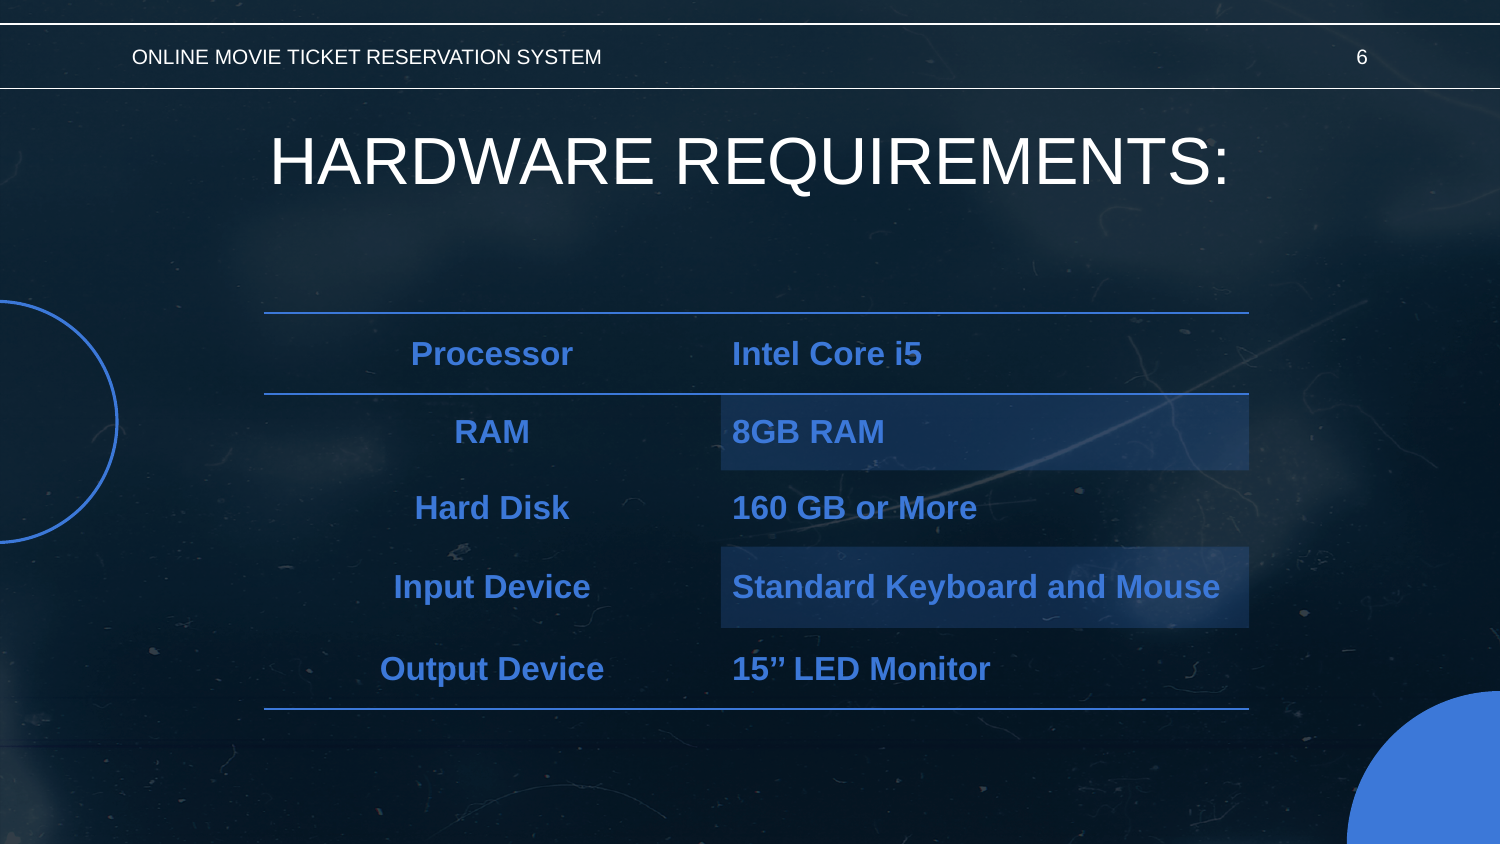

ONLINE MOVIE TICKET RESERVATION SYSTEM
6
# HARDWARE REQUIREMENTS:
| Processor | Intel Core i5 |
| --- | --- |
| RAM | 8GB RAM |
| Hard Disk | 160 GB or More |
| Input Device | Standard Keyboard and Mouse |
| Output Device | 15’’ LED Monitor |